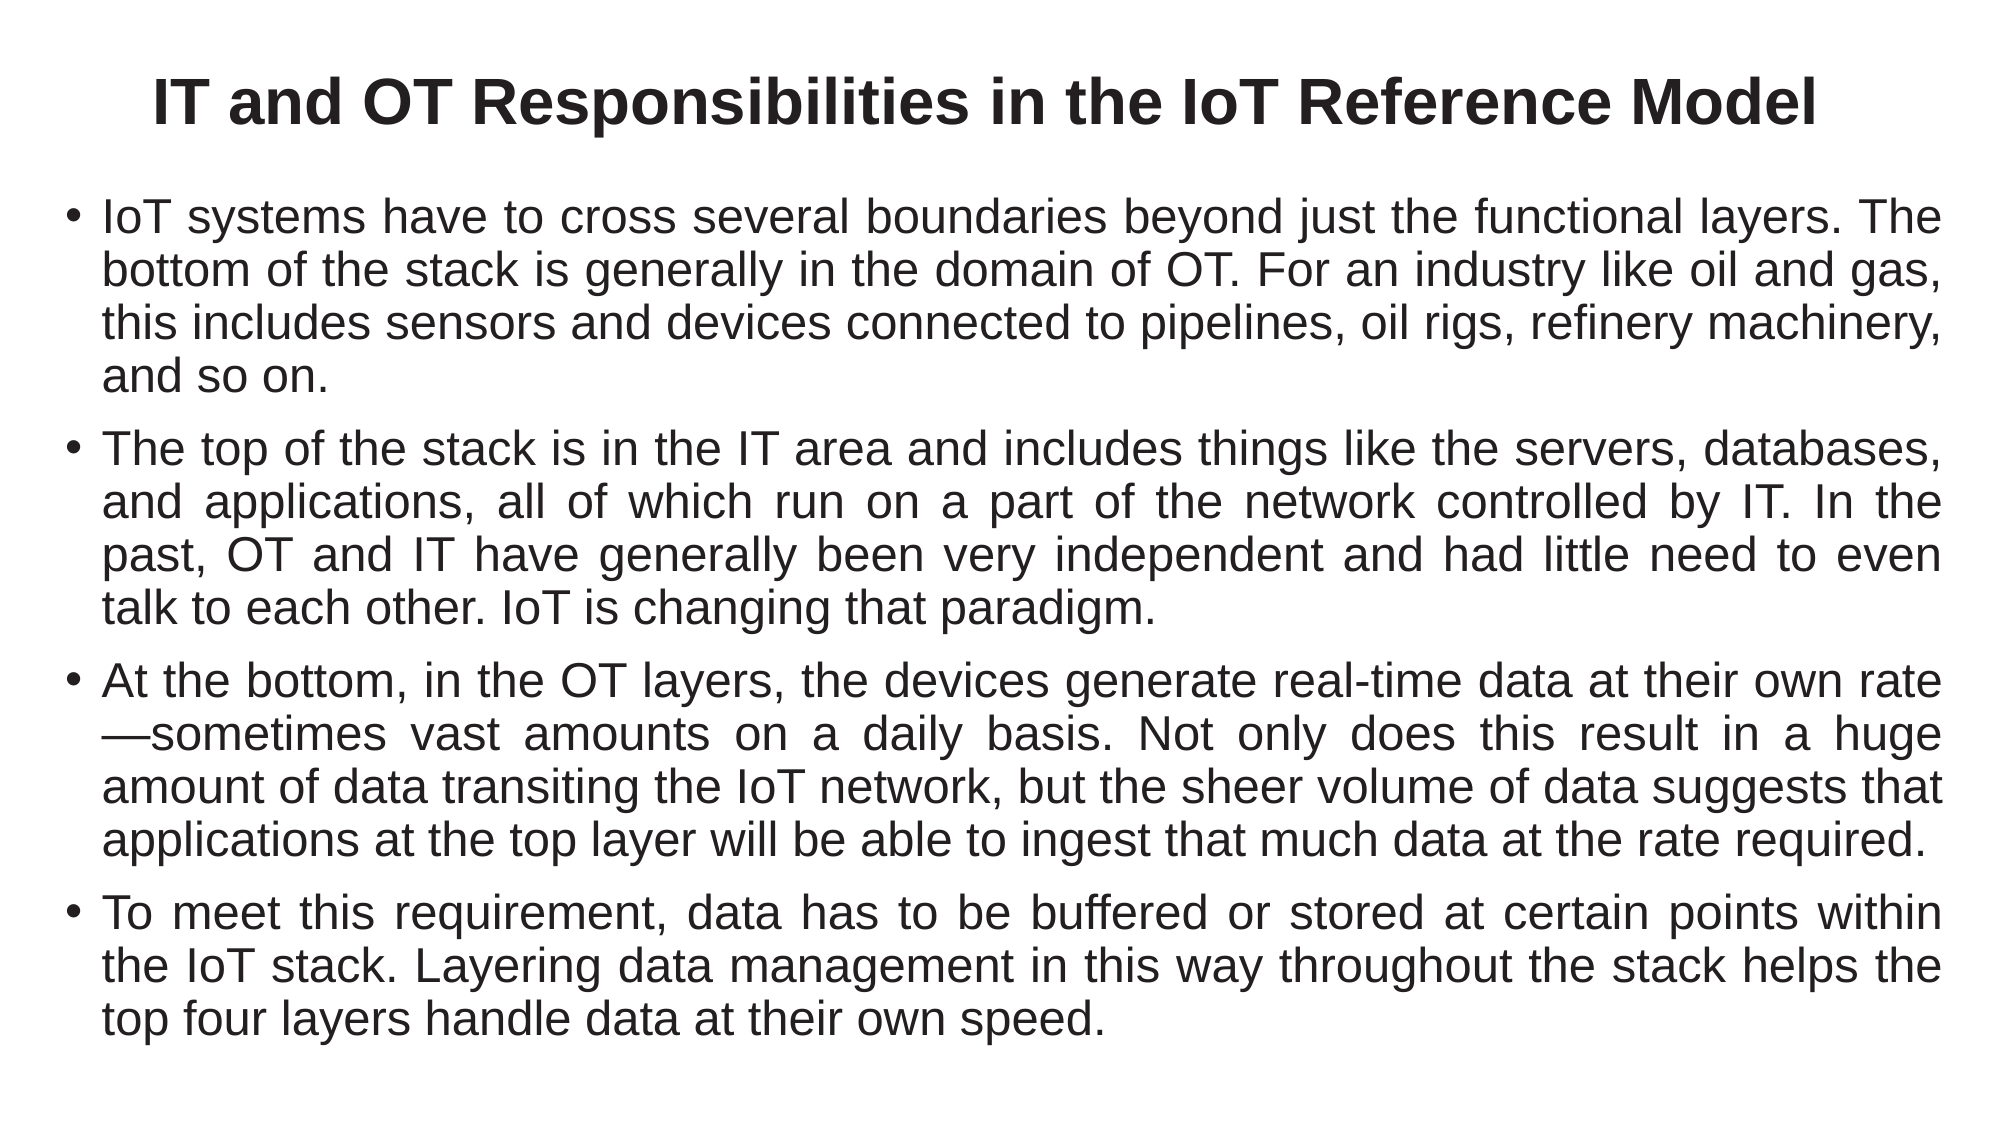

# IT and OT Responsibilities in the IoT Reference Model
IoT systems have to cross several boundaries beyond just the functional layers. The bottom of the stack is generally in the domain of OT. For an industry like oil and gas, this includes sensors and devices connected to pipelines, oil rigs, refinery machinery, and so on.
The top of the stack is in the IT area and includes things like the servers, databases, and applications, all of which run on a part of the network controlled by IT. In the past, OT and IT have generally been very independent and had little need to even talk to each other. IoT is changing that paradigm.
At the bottom, in the OT layers, the devices generate real-time data at their own rate—sometimes vast amounts on a daily basis. Not only does this result in a huge amount of data transiting the IoT network, but the sheer volume of data suggests that applications at the top layer will be able to ingest that much data at the rate required.
To meet this requirement, data has to be buffered or stored at certain points within the IoT stack. Layering data management in this way throughout the stack helps the top four layers handle data at their own speed.